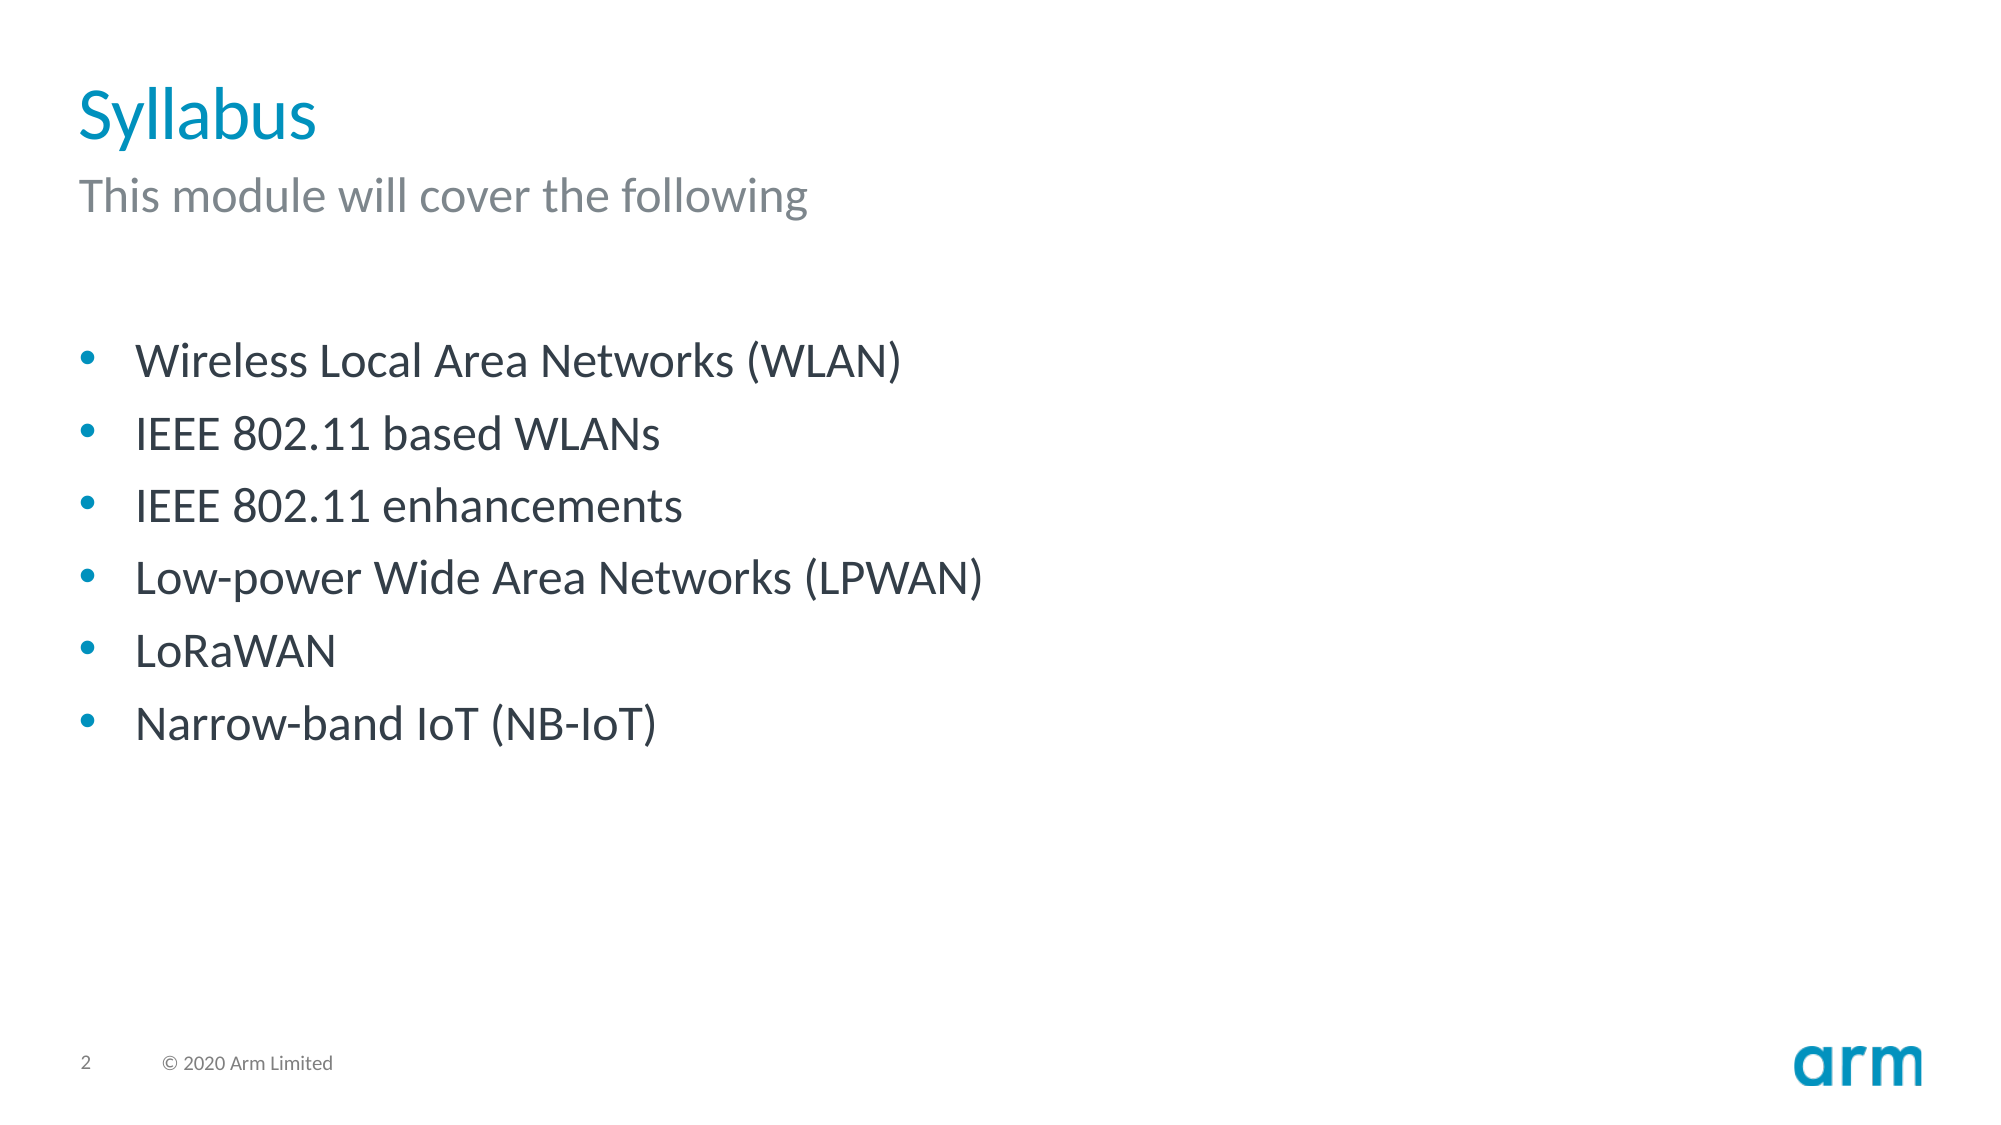

# Syllabus
This module will cover the following

Wireless Local Area Networks (WLAN)
IEEE 802.11 based WLANs
IEEE 802.11 enhancements
Low-power Wide Area Networks (LPWAN)
LoRaWAN
Narrow-band IoT (NB-IoT)